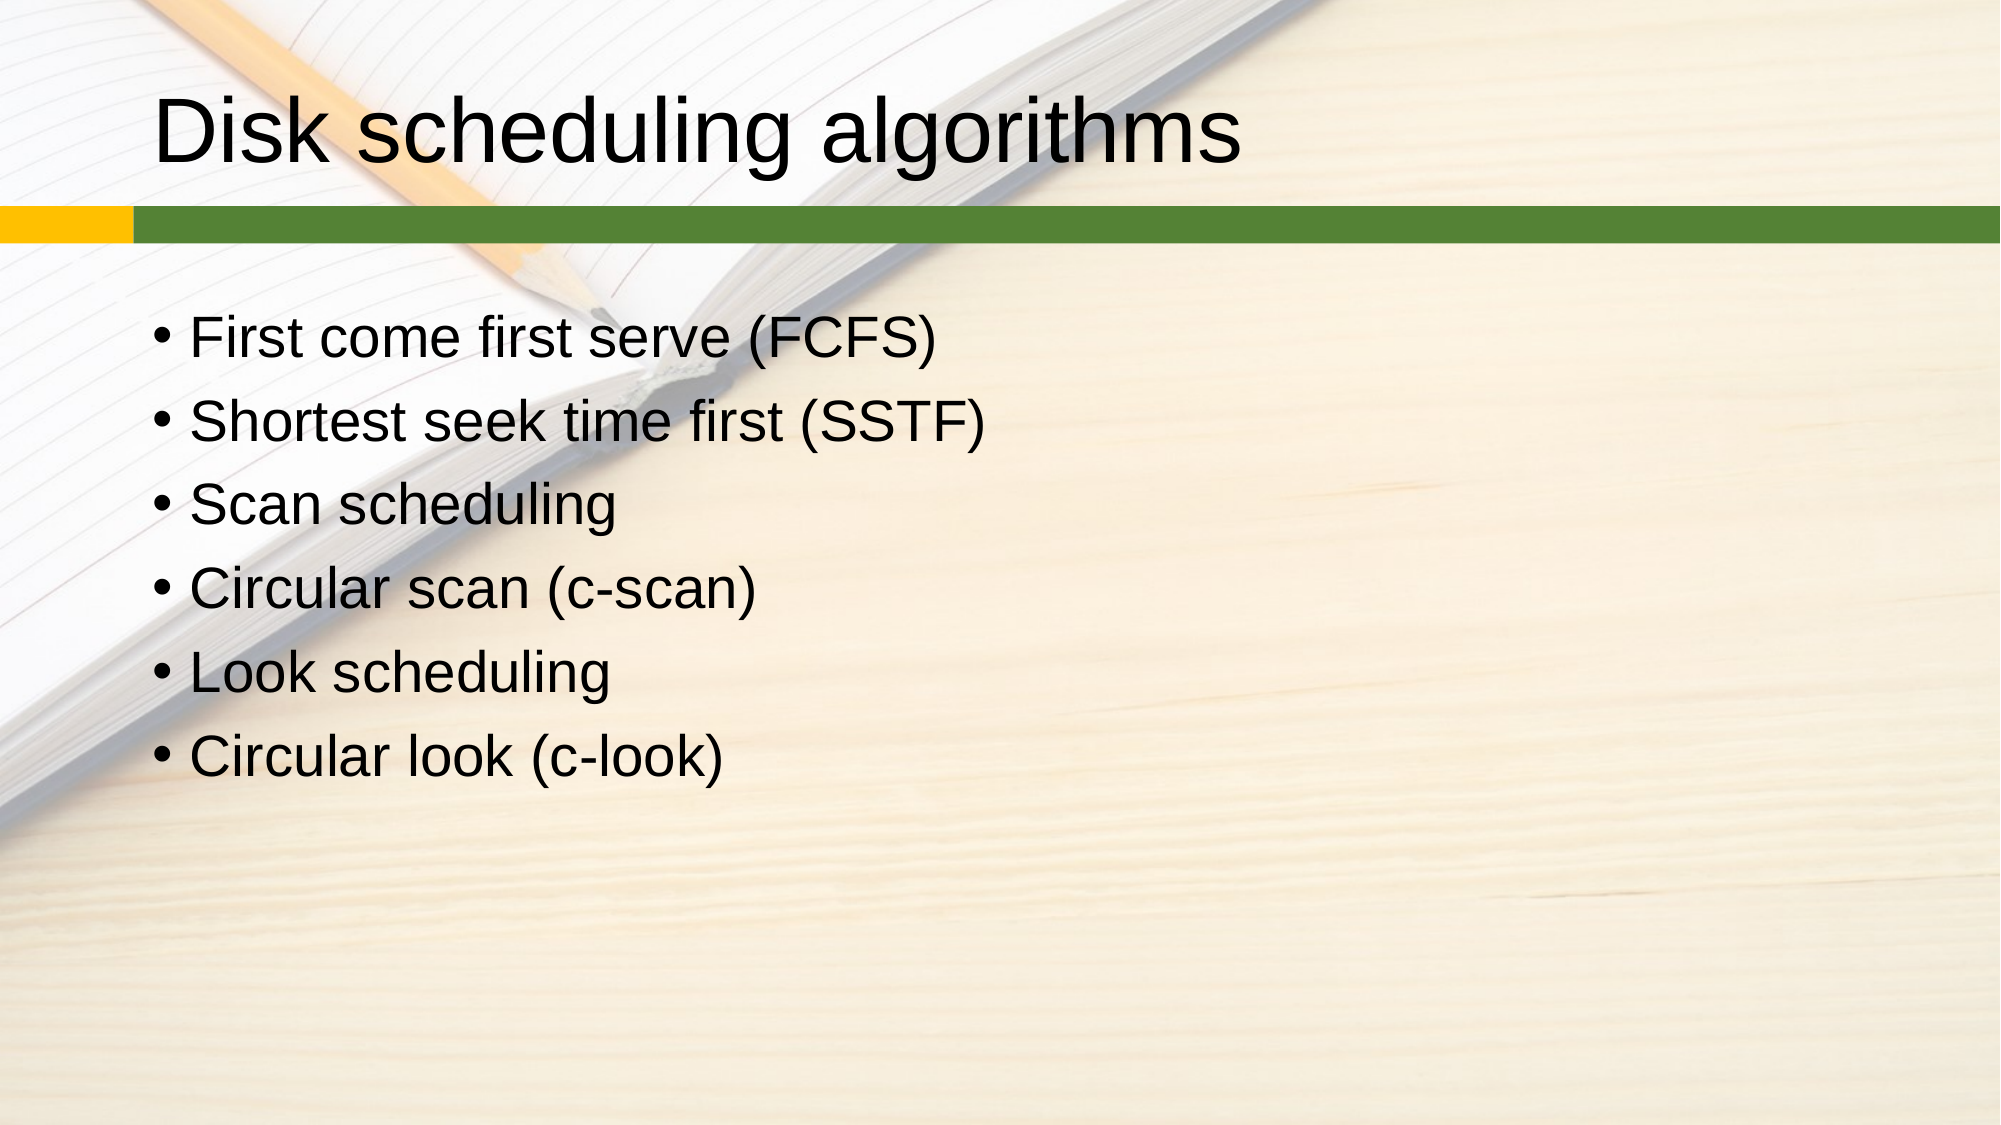

# Disk scheduling algorithms
First come first serve (FCFS)
Shortest seek time first (SSTF)
Scan scheduling
Circular scan (c-scan)
Look scheduling
Circular look (c-look)